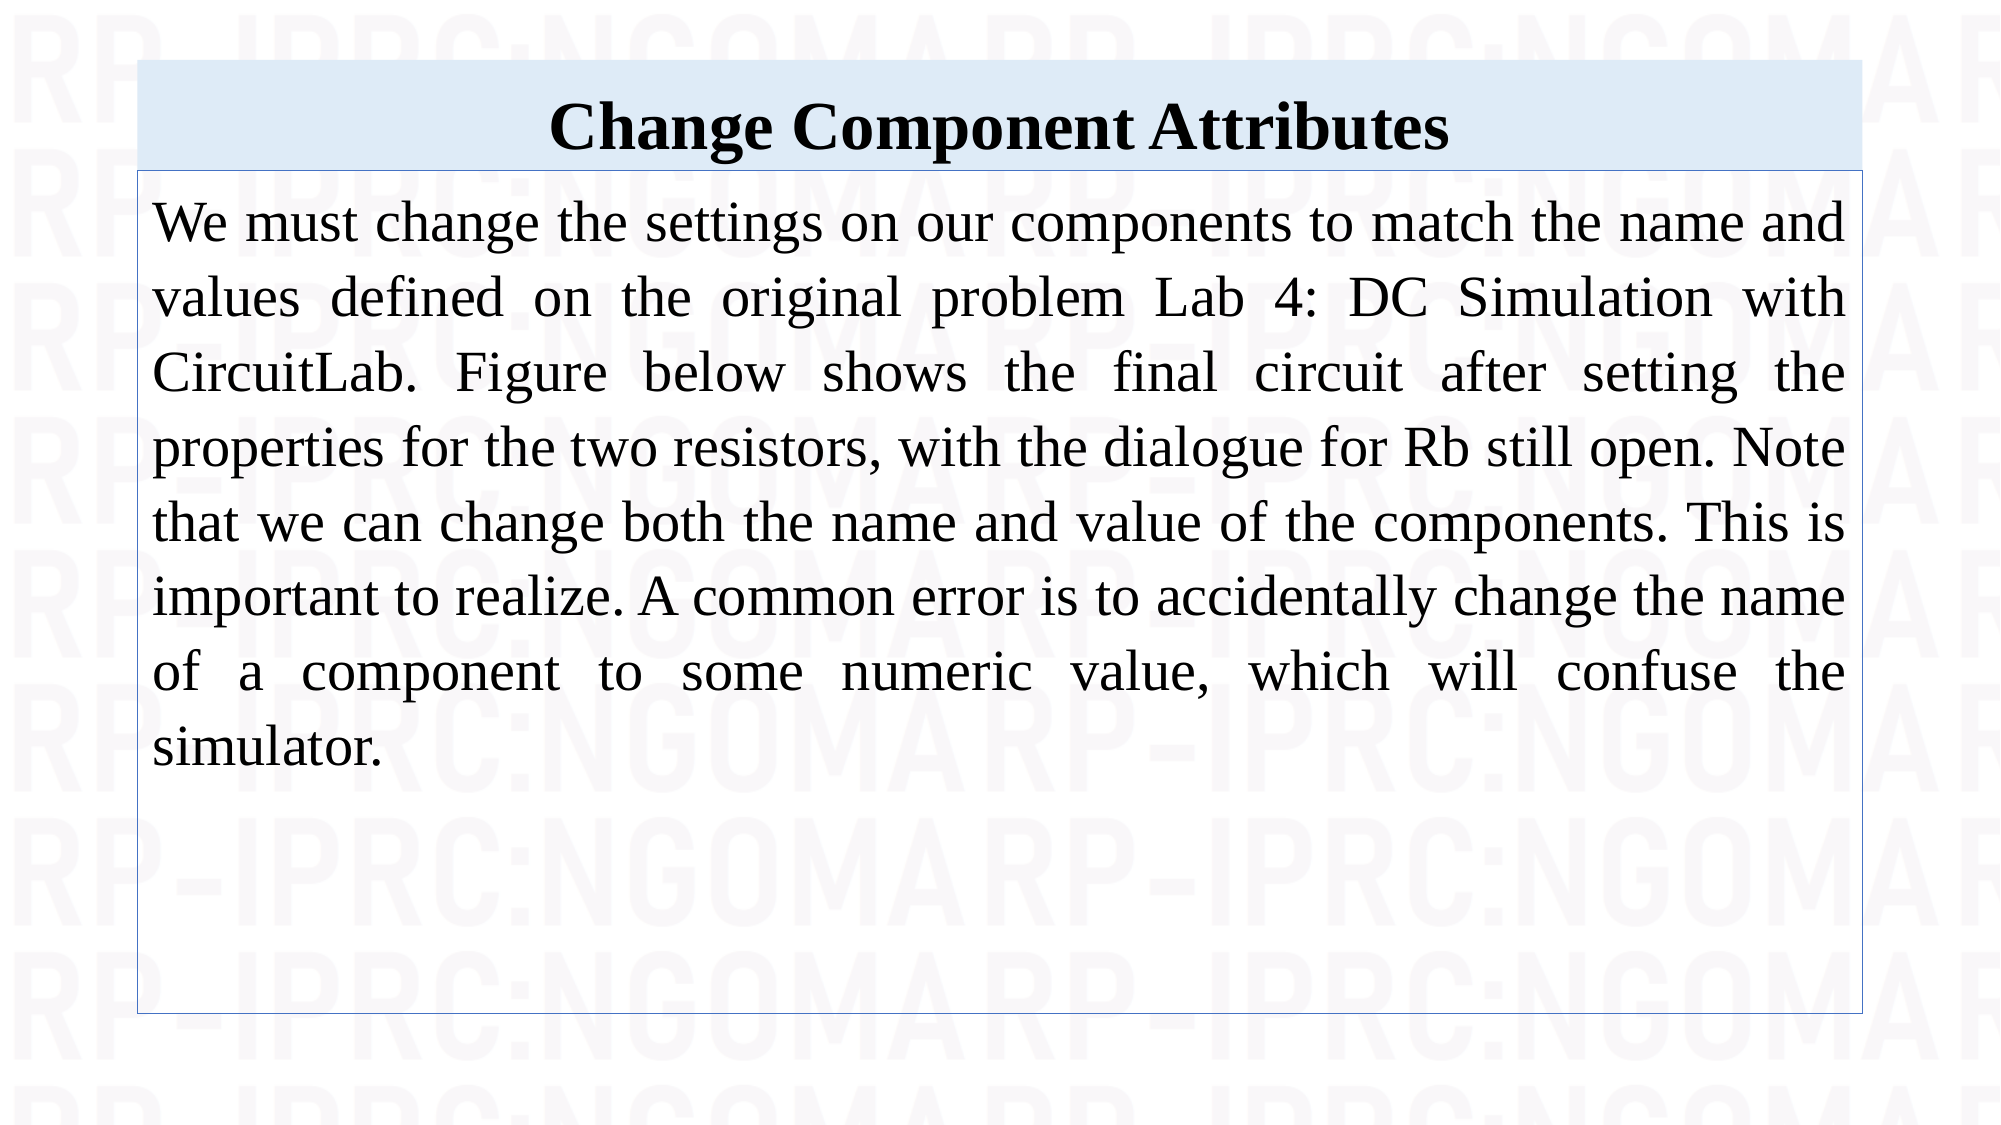

# Change Component Attributes
We must change the settings on our components to match the name and values defined on the original problem Lab 4: DC Simulation with CircuitLab. Figure below shows the final circuit after setting the properties for the two resistors, with the dialogue for Rb still open. Note that we can change both the name and value of the components. This is important to realize. A common error is to accidentally change the name of a component to some numeric value, which will confuse the simulator.